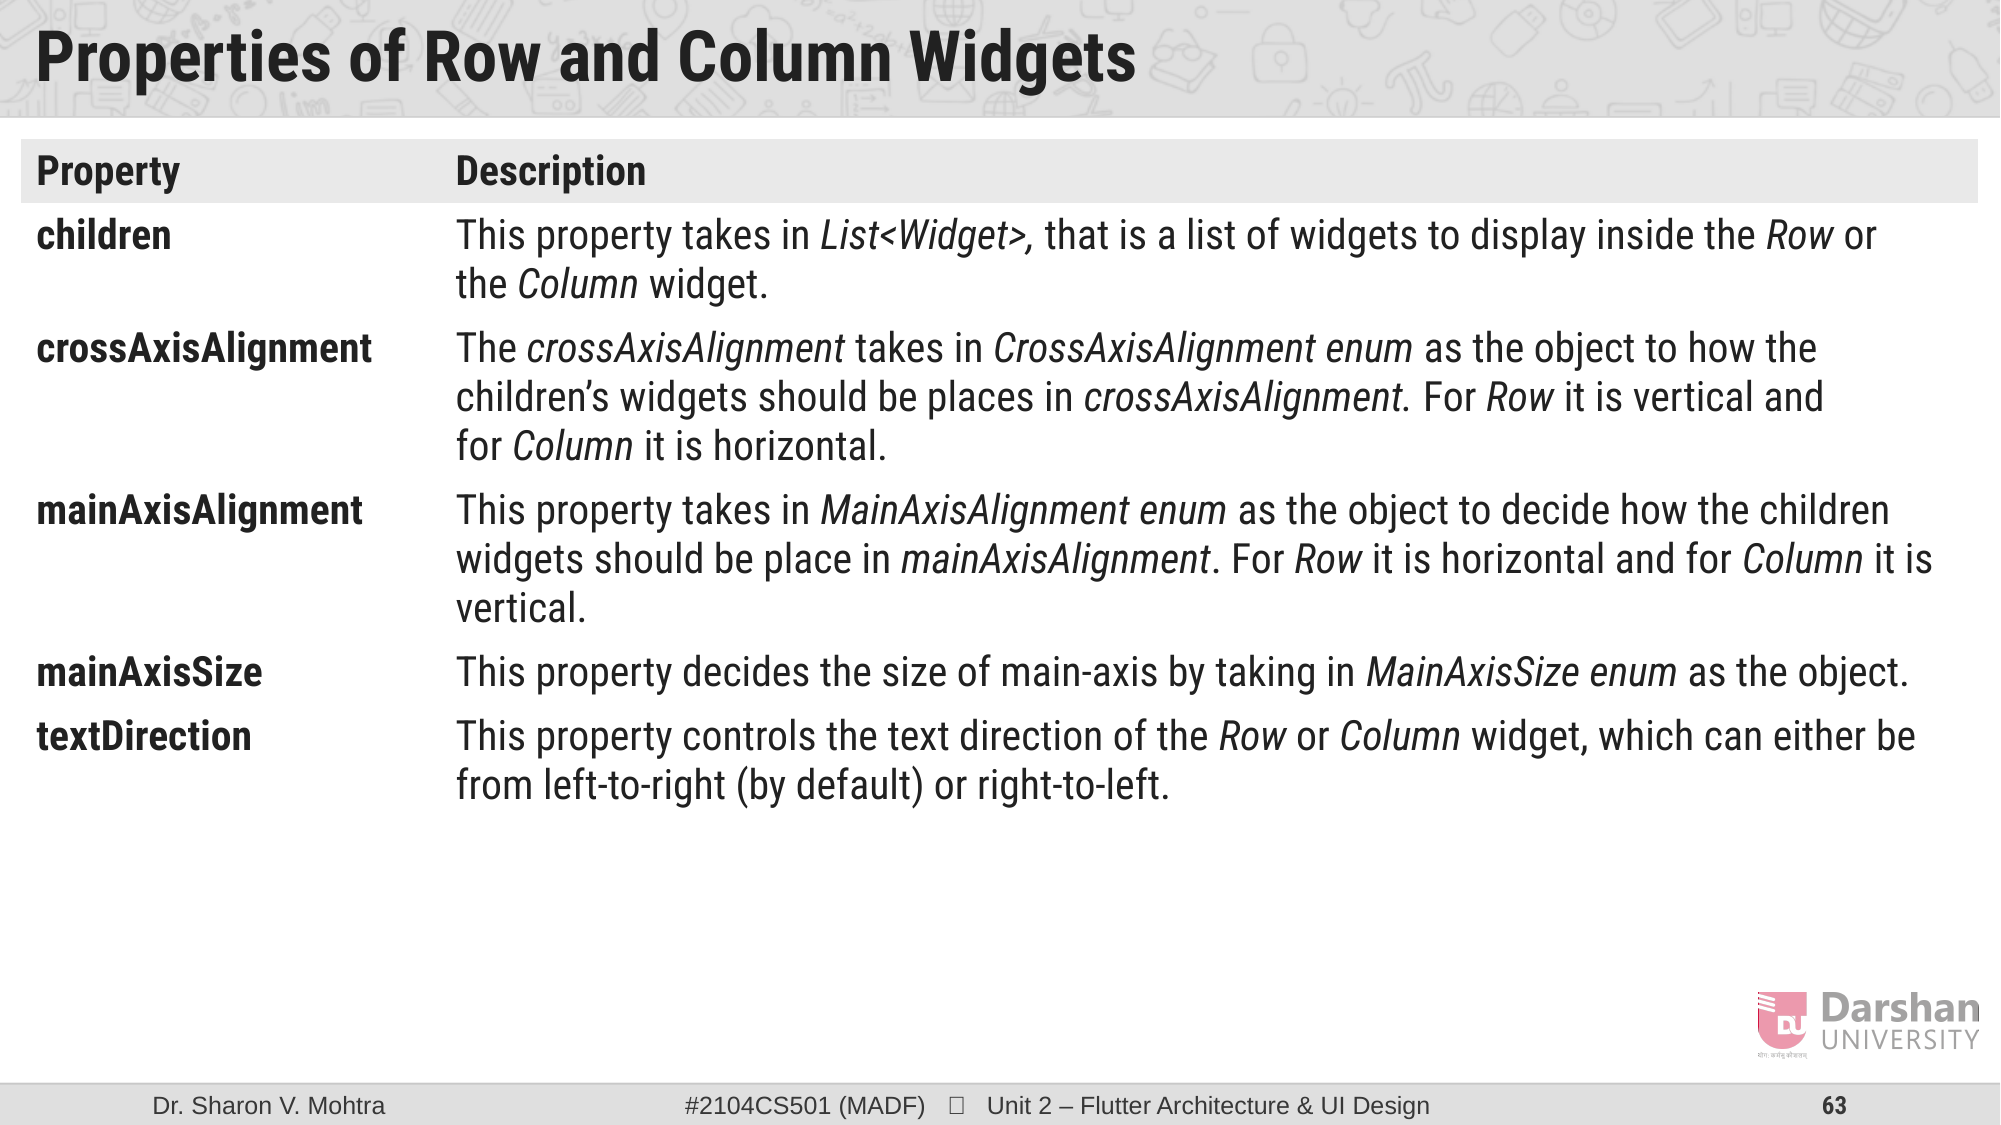

# Properties of Row and Column Widgets
| Property | Description |
| --- | --- |
| children | This property takes in List<Widget>, that is a list of widgets to display inside the Row or the Column widget. |
| crossAxisAlignment | The crossAxisAlignment takes in CrossAxisAlignment enum as the object to how the children’s widgets should be places in crossAxisAlignment. For Row it is vertical and for Column it is horizontal. |
| mainAxisAlignment | This property takes in MainAxisAlignment enum as the object to decide how the children widgets should be place in mainAxisAlignment. For Row it is horizontal and for Column it is vertical. |
| mainAxisSize | This property decides the size of main-axis by taking in MainAxisSize enum as the object. |
| textDirection | This property controls the text direction of the Row or Column widget, which can either be from left-to-right (by default) or right-to-left. |